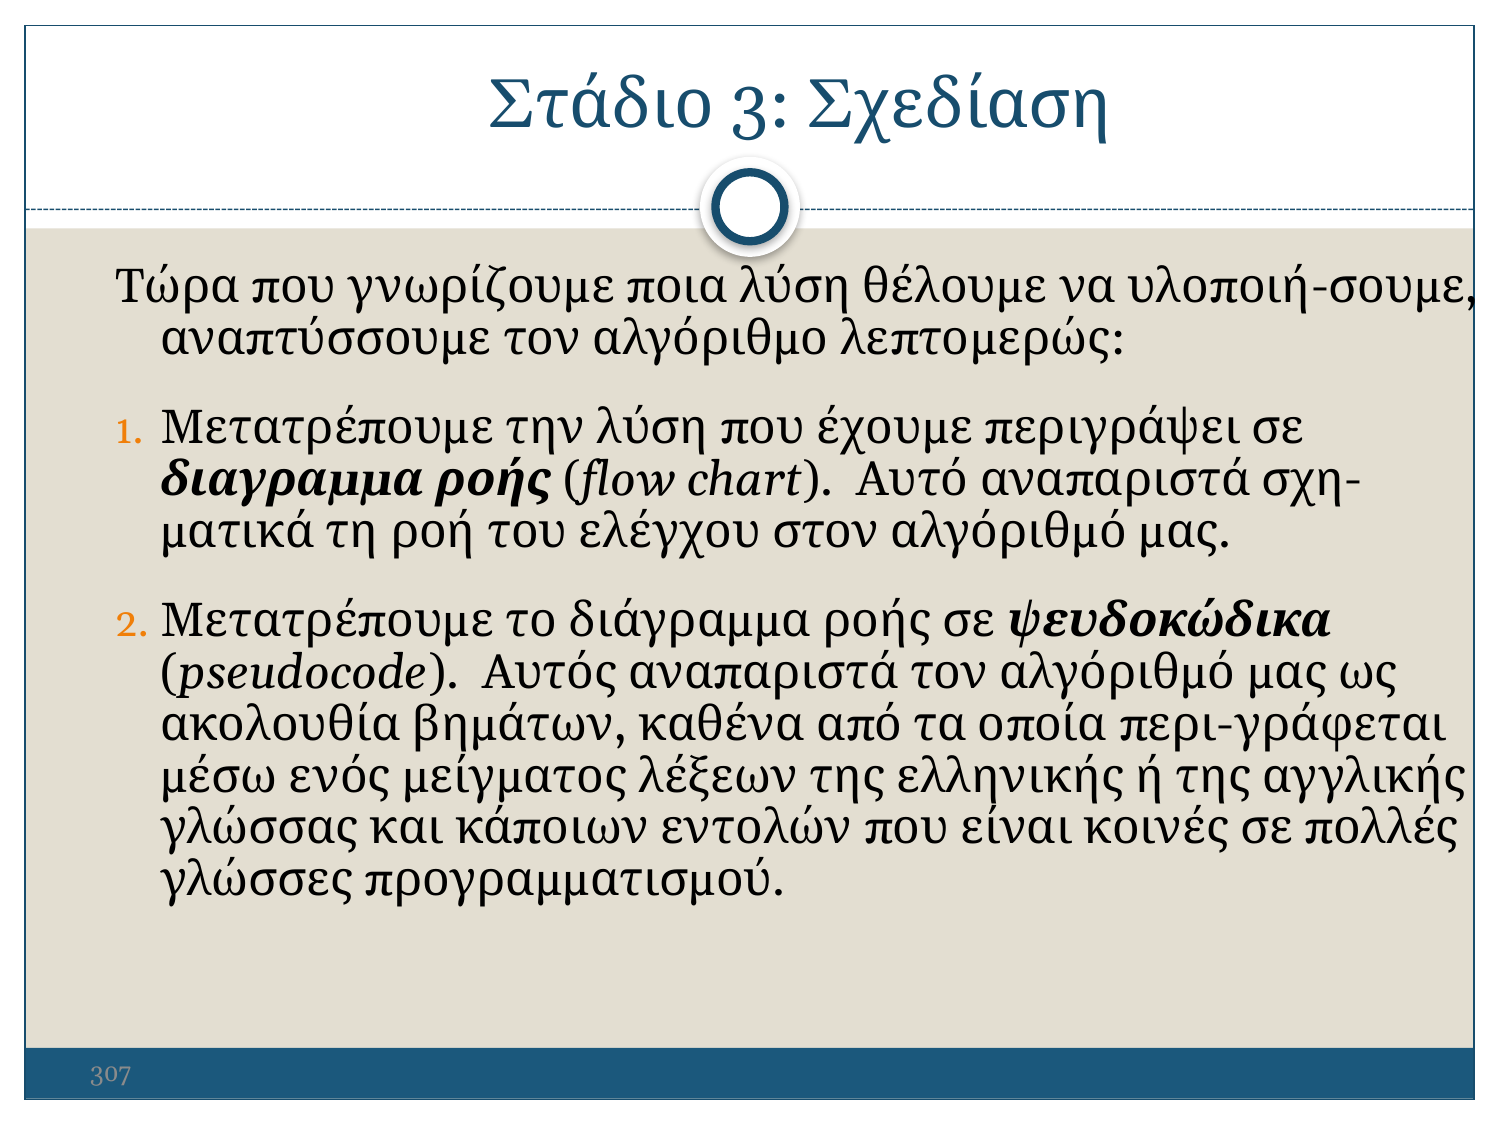

Στάδιο 3: Σχεδίαση
Τώρα που γνωρίζουμε ποια λύση θέλουμε να υλοποιή-σουμε, αναπτύσσουμε τον αλγόριθμο λεπτομερώς:
Μετατρέπουμε την λύση που έχουμε περιγράψει σε διαγραμμα ροής (flow chart).  Αυτό αναπαριστά σχη-ματικά τη ροή του ελέγχου στον αλγόριθμό μας.
Μετατρέπουμε το διάγραμμα ροής σε ψευδοκώδικα (pseudocode).  Αυτός αναπαριστά τον αλγόριθμό μας ως ακολουθία βημάτων, καθένα από τα οποία περι-γράφεται μέσω ενός μείγματος λέξεων της ελληνικής ή της αγγλικής γλώσσας και κάποιων εντολών που είναι κοινές σε πολλές γλώσσες προγραμματισμού.
307